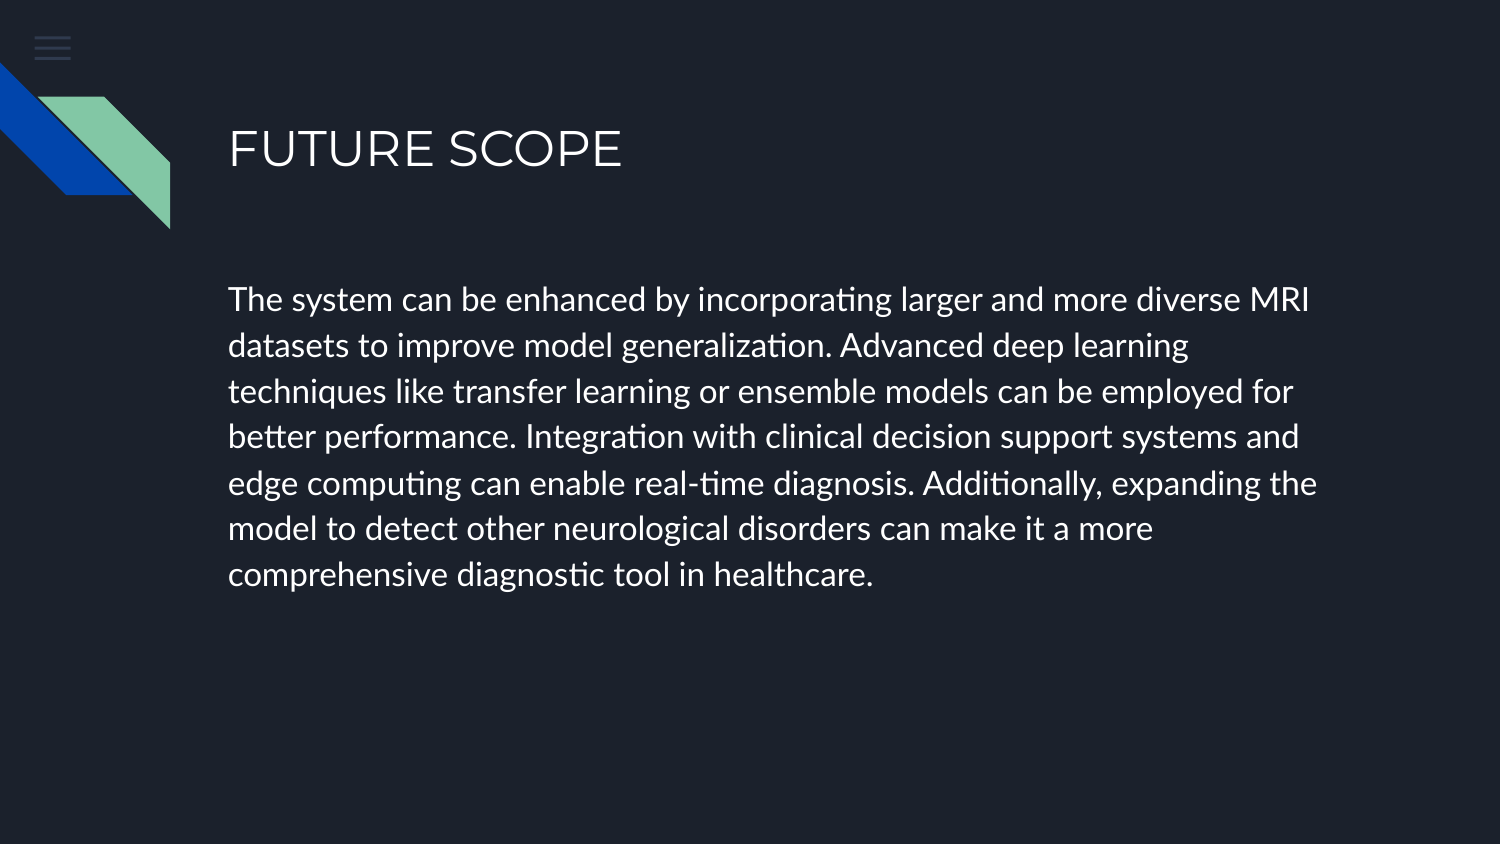

# FUTURE SCOPE
The system can be enhanced by incorporating larger and more diverse MRI datasets to improve model generalization. Advanced deep learning techniques like transfer learning or ensemble models can be employed for better performance. Integration with clinical decision support systems and edge computing can enable real-time diagnosis. Additionally, expanding the model to detect other neurological disorders can make it a more comprehensive diagnostic tool in healthcare.